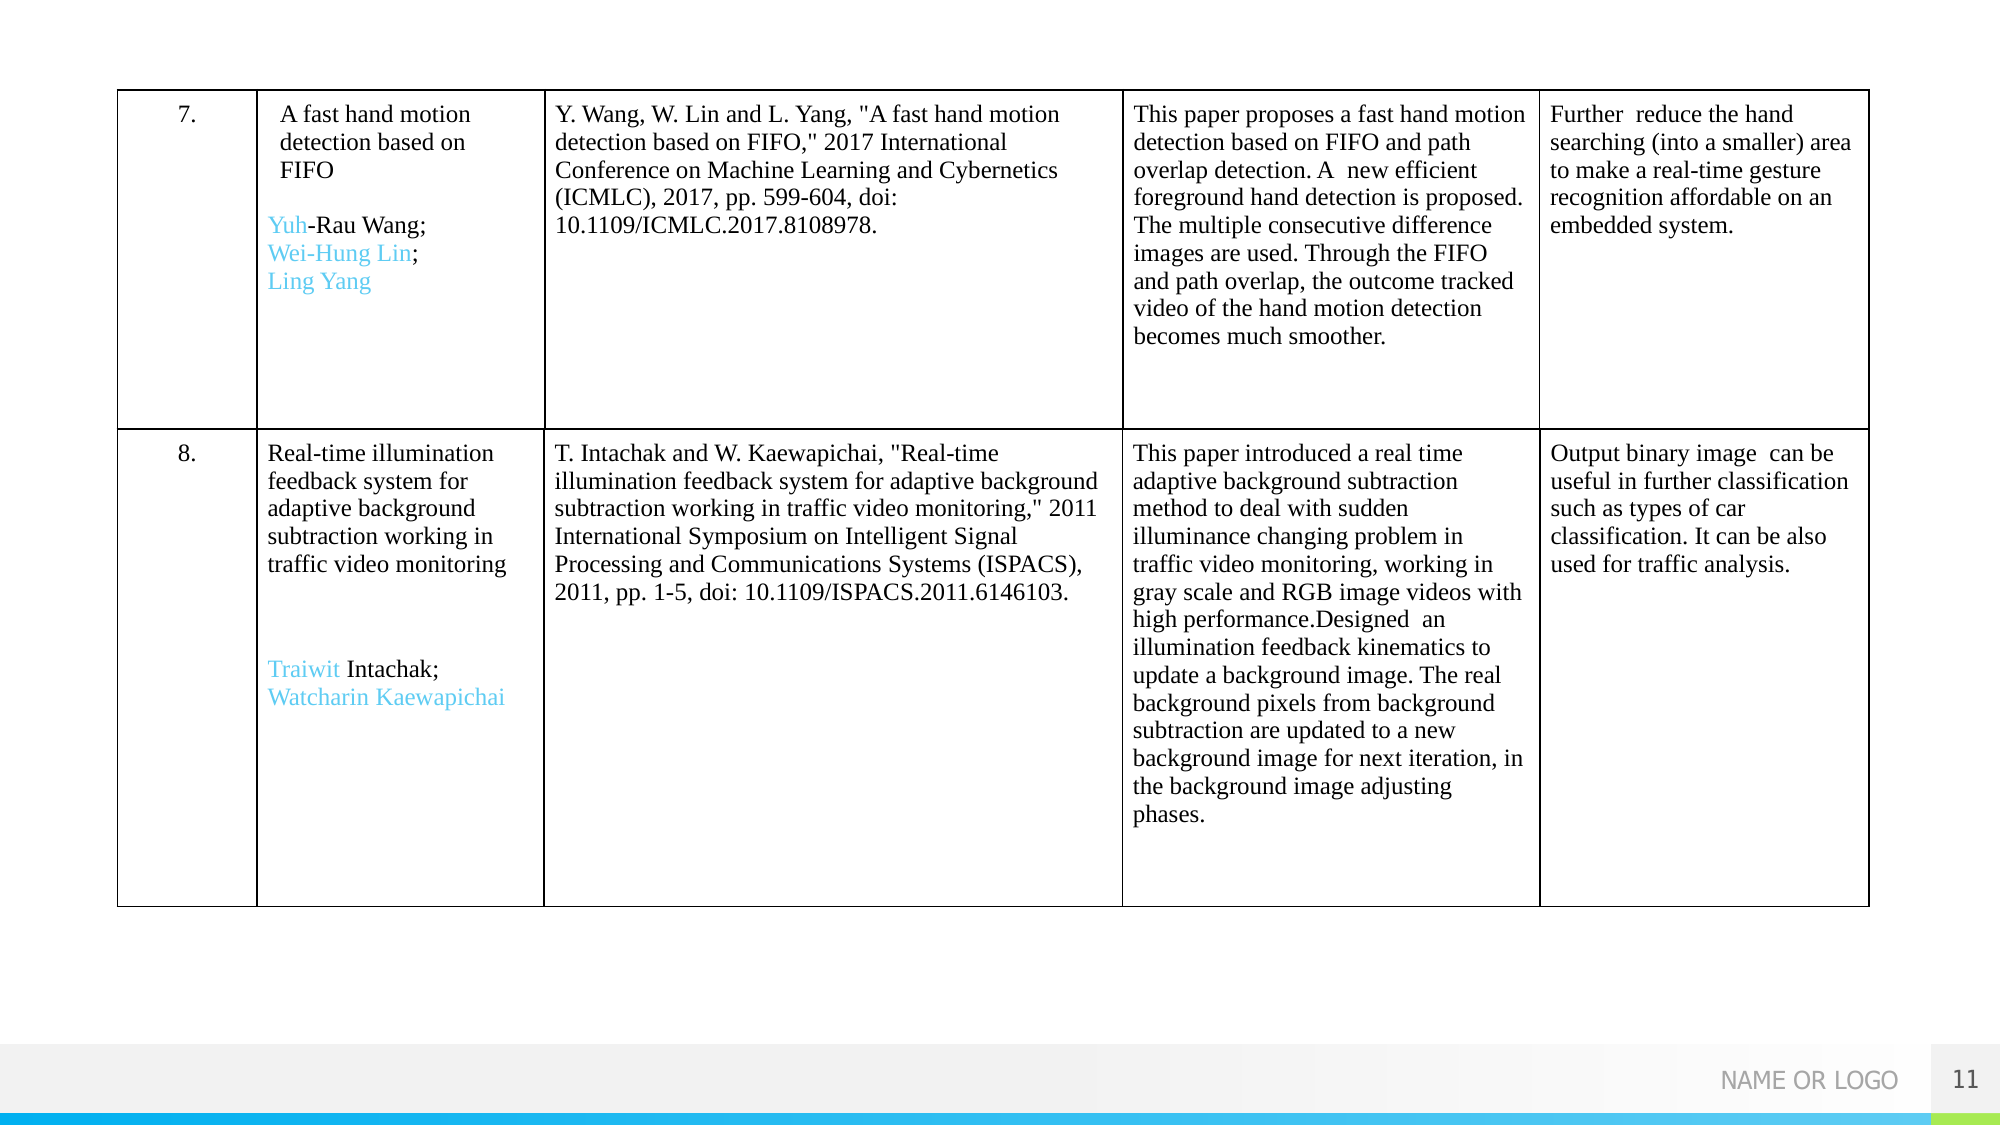

| 7. | A fast hand motion detection based on FIFO   Yuh-Rau Wang; Wei-Hung Lin; Ling Yang | Y. Wang, W. Lin and L. Yang, "A fast hand motion detection based on FIFO," 2017 International Conference on Machine Learning and Cybernetics (ICMLC), 2017, pp. 599-604, doi: 10.1109/ICMLC.2017.8108978. | This paper proposes a fast hand motion detection based on FIFO and path overlap detection. A  new efficient foreground hand detection is proposed. The multiple consecutive difference images are used. Through the FIFO and path overlap, the outcome tracked video of the hand motion detection becomes much smoother. | Further  reduce the hand searching (into a smaller) area to make a real-time gesture recognition affordable on an embedded system. |
| --- | --- | --- | --- | --- |

| 8. | Real-time illumination feedback system for adaptive background subtraction working in traffic video monitoring   Traiwit Intachak; Watcharin Kaewapichai | T. Intachak and W. Kaewapichai, "Real-time illumination feedback system for adaptive background subtraction working in traffic video monitoring," 2011 International Symposium on Intelligent Signal Processing and Communications Systems (ISPACS), 2011, pp. 1-5, doi: 10.1109/ISPACS.2011.6146103. | This paper introduced a real time adaptive background subtraction method to deal with sudden illuminance changing problem in traffic video monitoring, working in gray scale and RGB image videos with high performance.Designed  an illumination feedback kinematics to update a background image. The real background pixels from background subtraction are updated to a new background image for next iteration, in the background image adjusting phases. | Output binary image  can be useful in further classification such as types of car classification. It can be also used for traffic analysis. |
| --- | --- | --- | --- | --- |
11